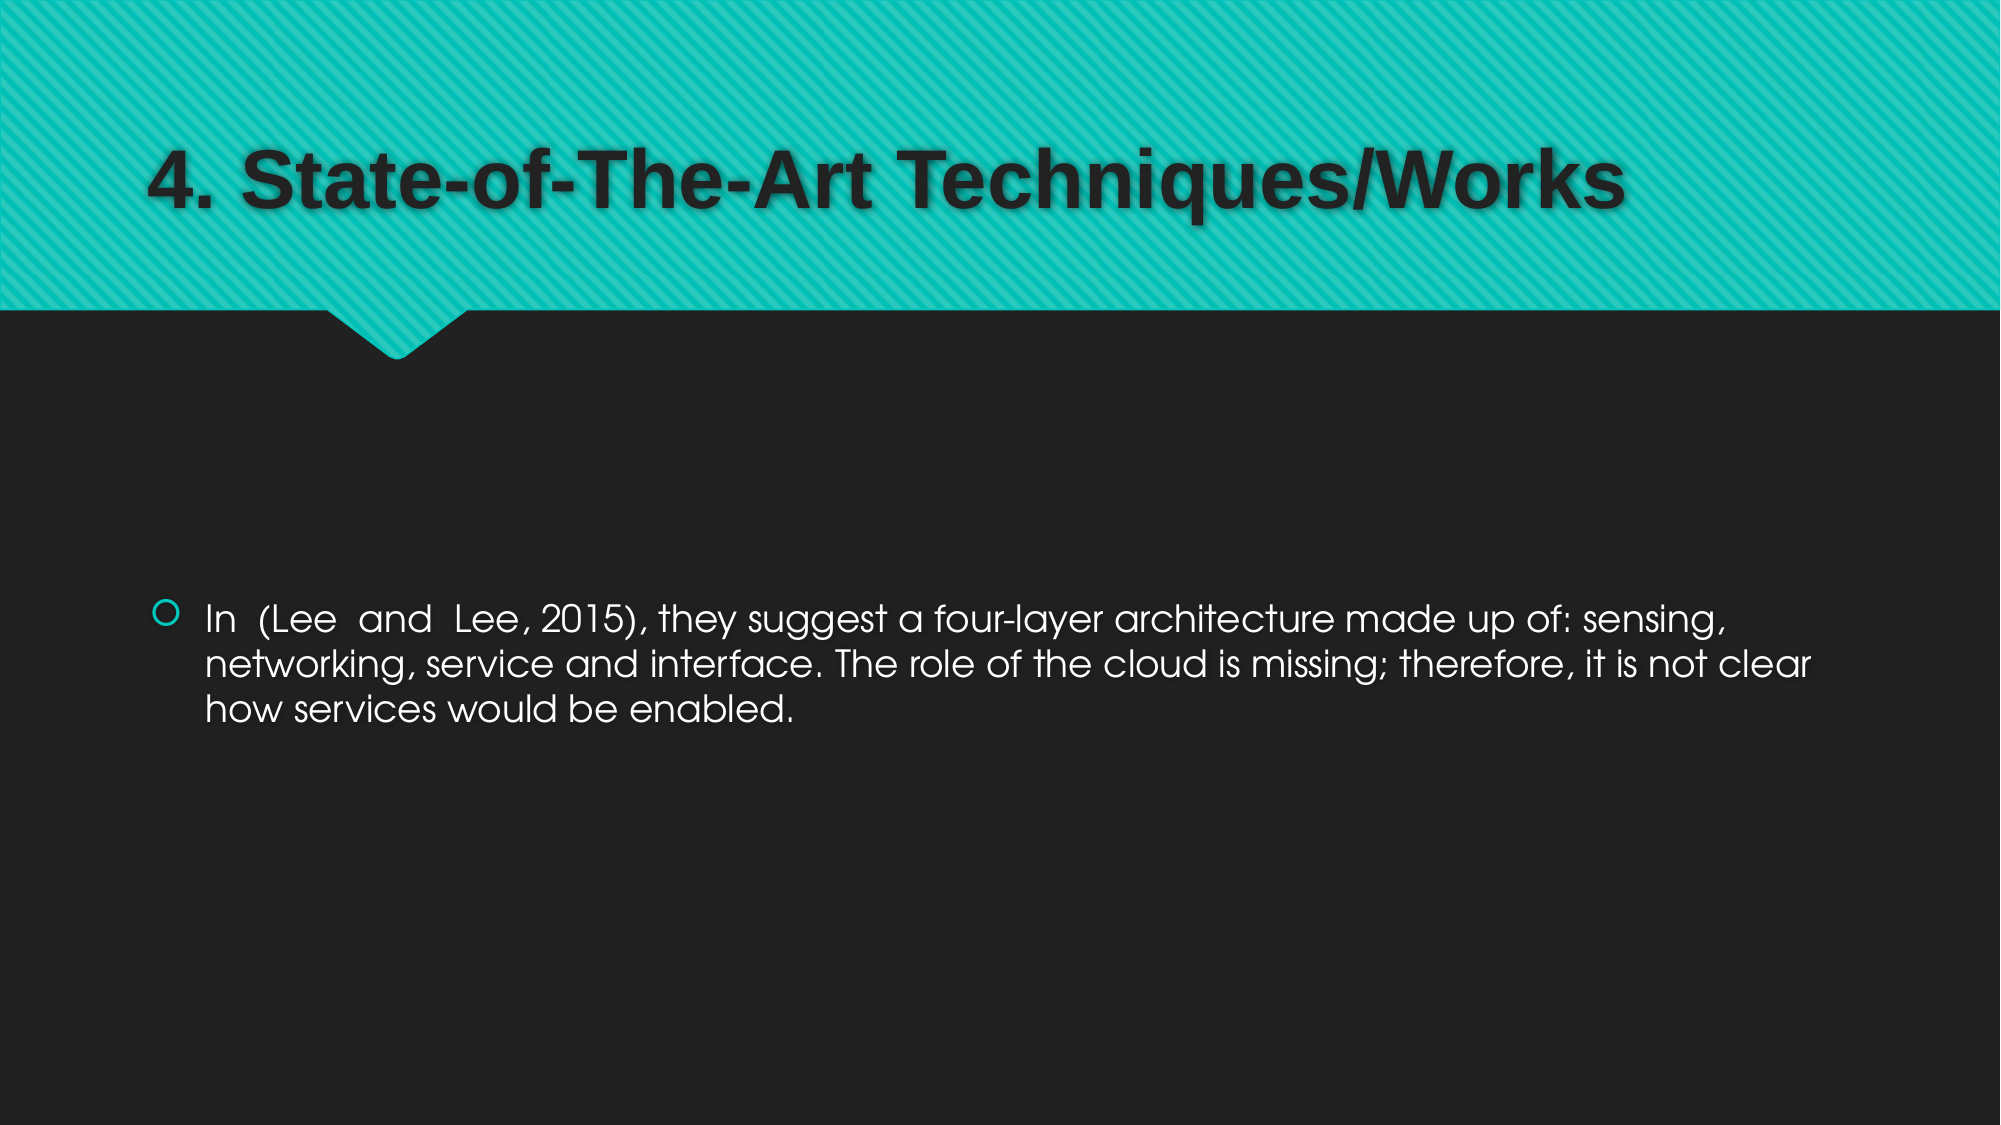

# 4. State-of-The-Art Techniques/Works
In  (Lee  and  Lee, 2015), they suggest a four-layer architecture made up of: sensing, networking, service and interface. The role of the cloud is missing; therefore, it is not clear how services would be enabled.